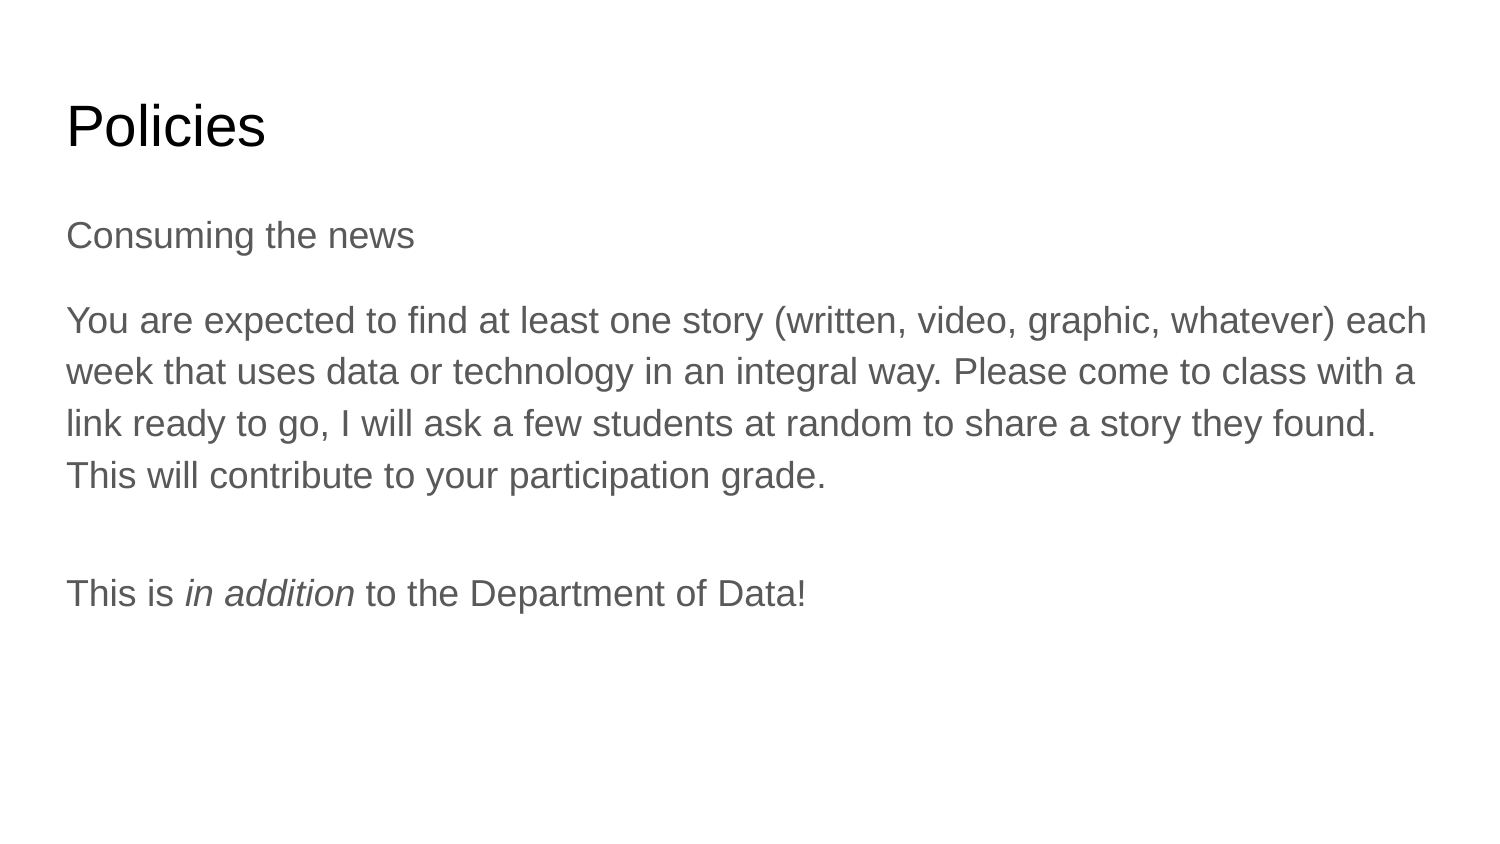

# Policies
Consuming the news
You are expected to find at least one story (written, video, graphic, whatever) each week that uses data or technology in an integral way. Please come to class with a link ready to go, I will ask a few students at random to share a story they found. This will contribute to your participation grade.
This is in addition to the Department of Data!